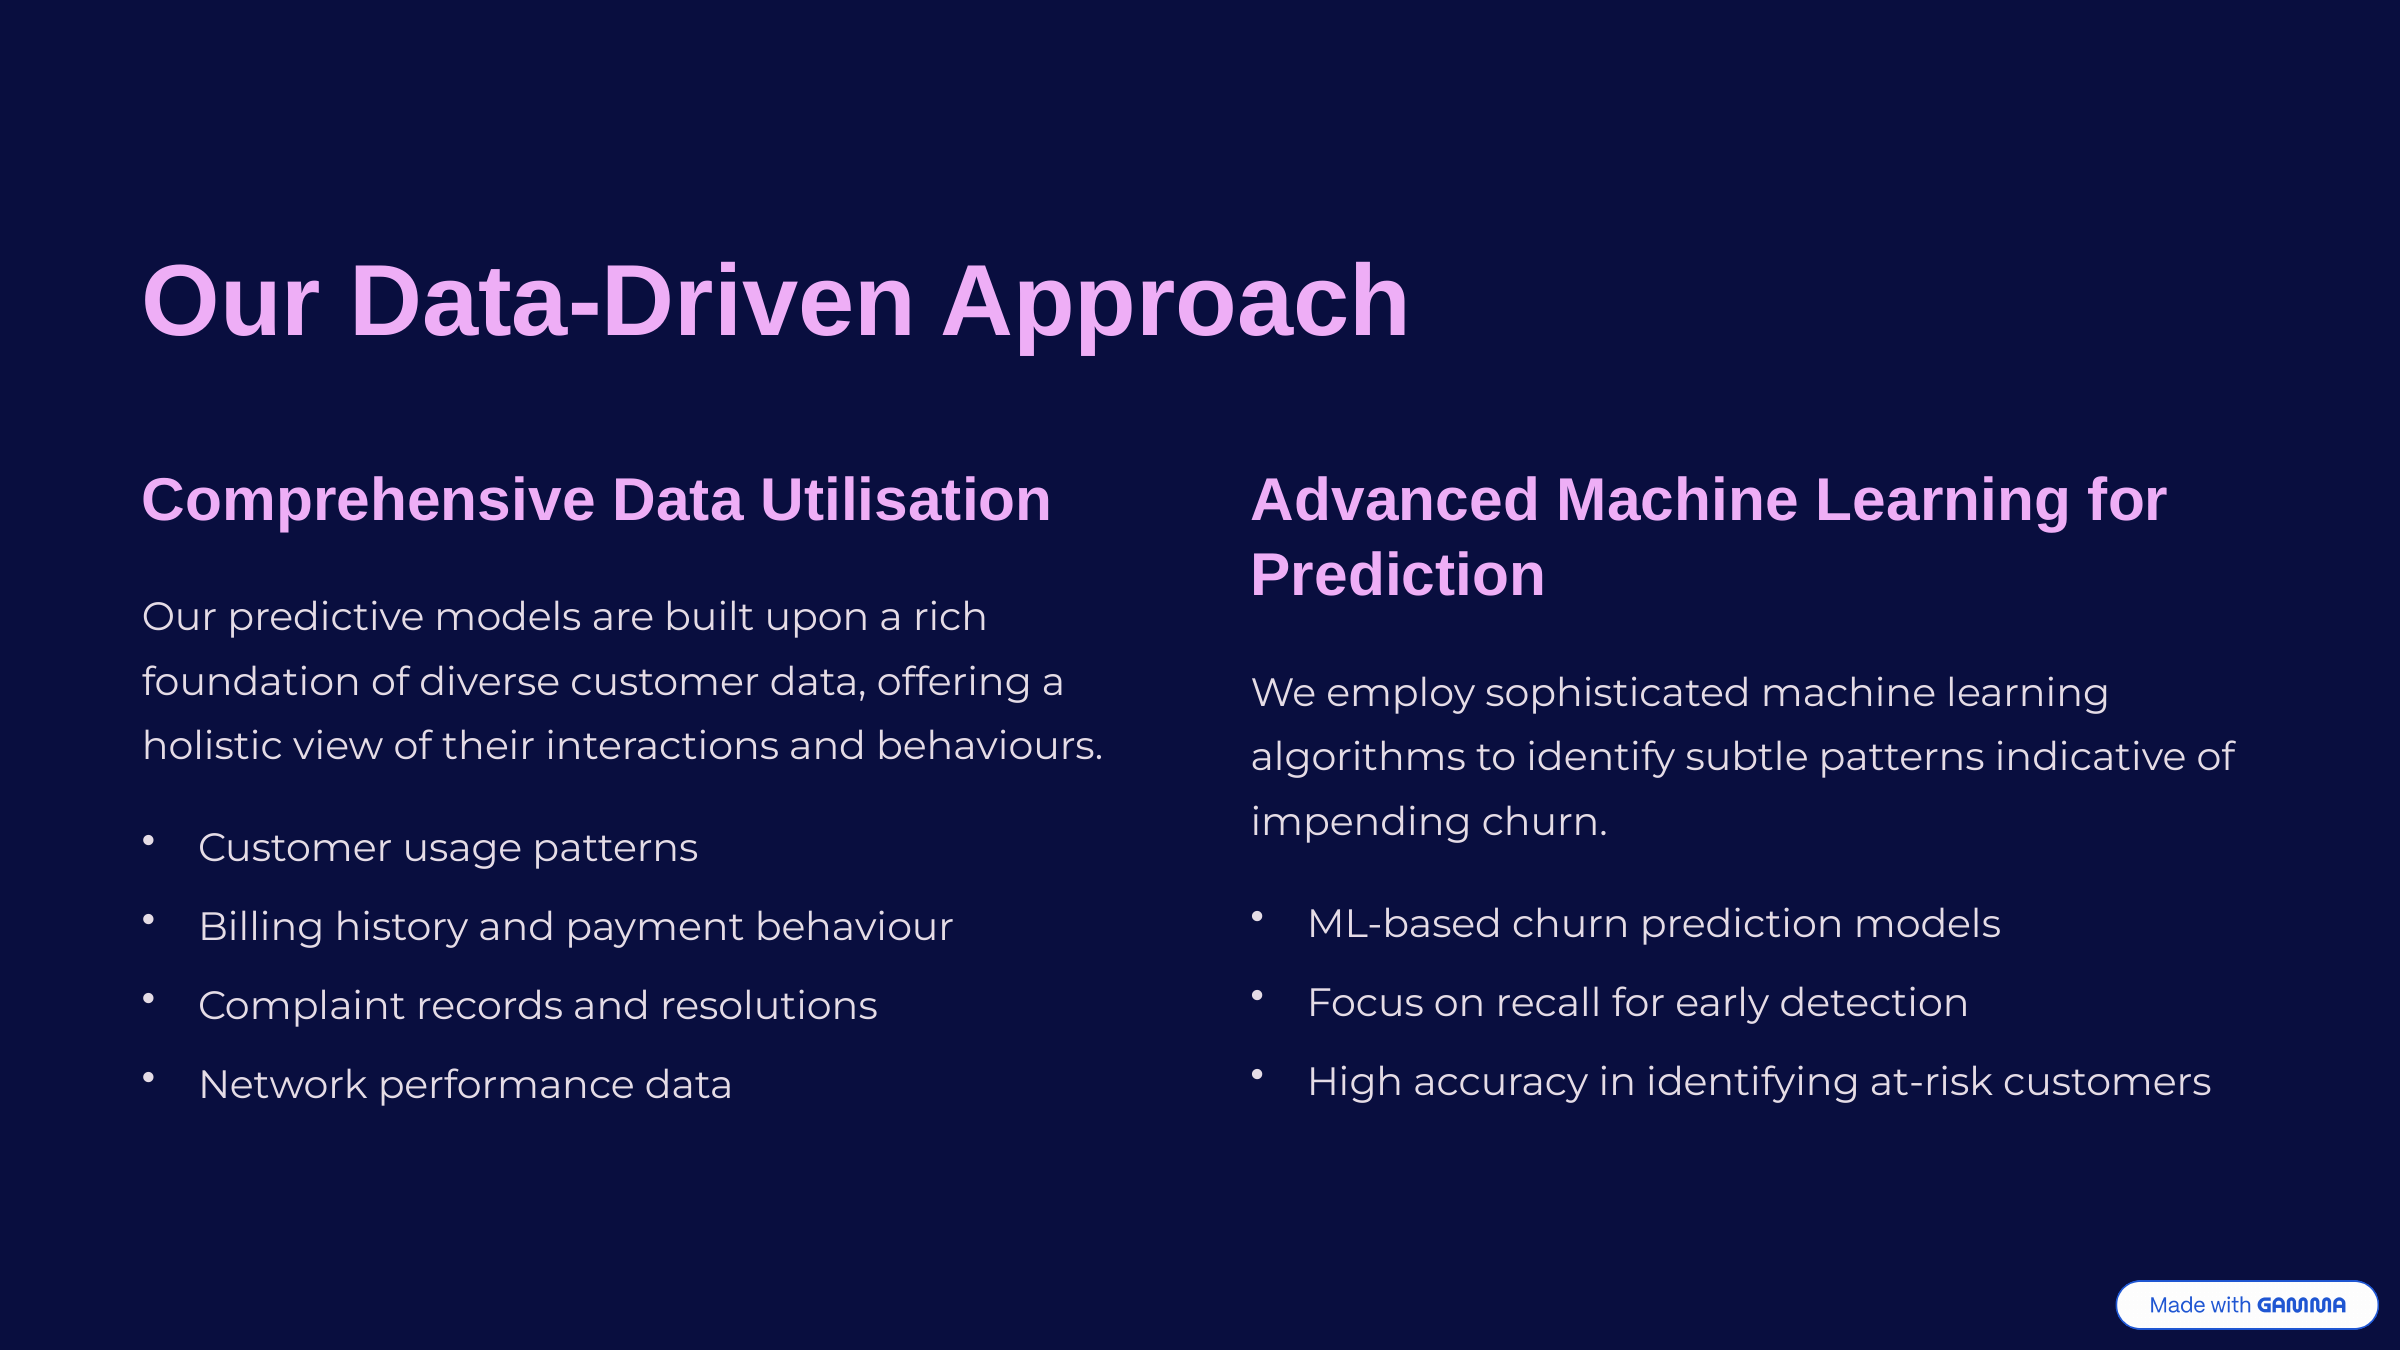

Our Data-Driven Approach
Comprehensive Data Utilisation
Advanced Machine Learning for Prediction
Our predictive models are built upon a rich foundation of diverse customer data, offering a holistic view of their interactions and behaviours.
We employ sophisticated machine learning algorithms to identify subtle patterns indicative of impending churn.
Customer usage patterns
ML-based churn prediction models
Billing history and payment behaviour
Focus on recall for early detection
Complaint records and resolutions
High accuracy in identifying at-risk customers
Network performance data